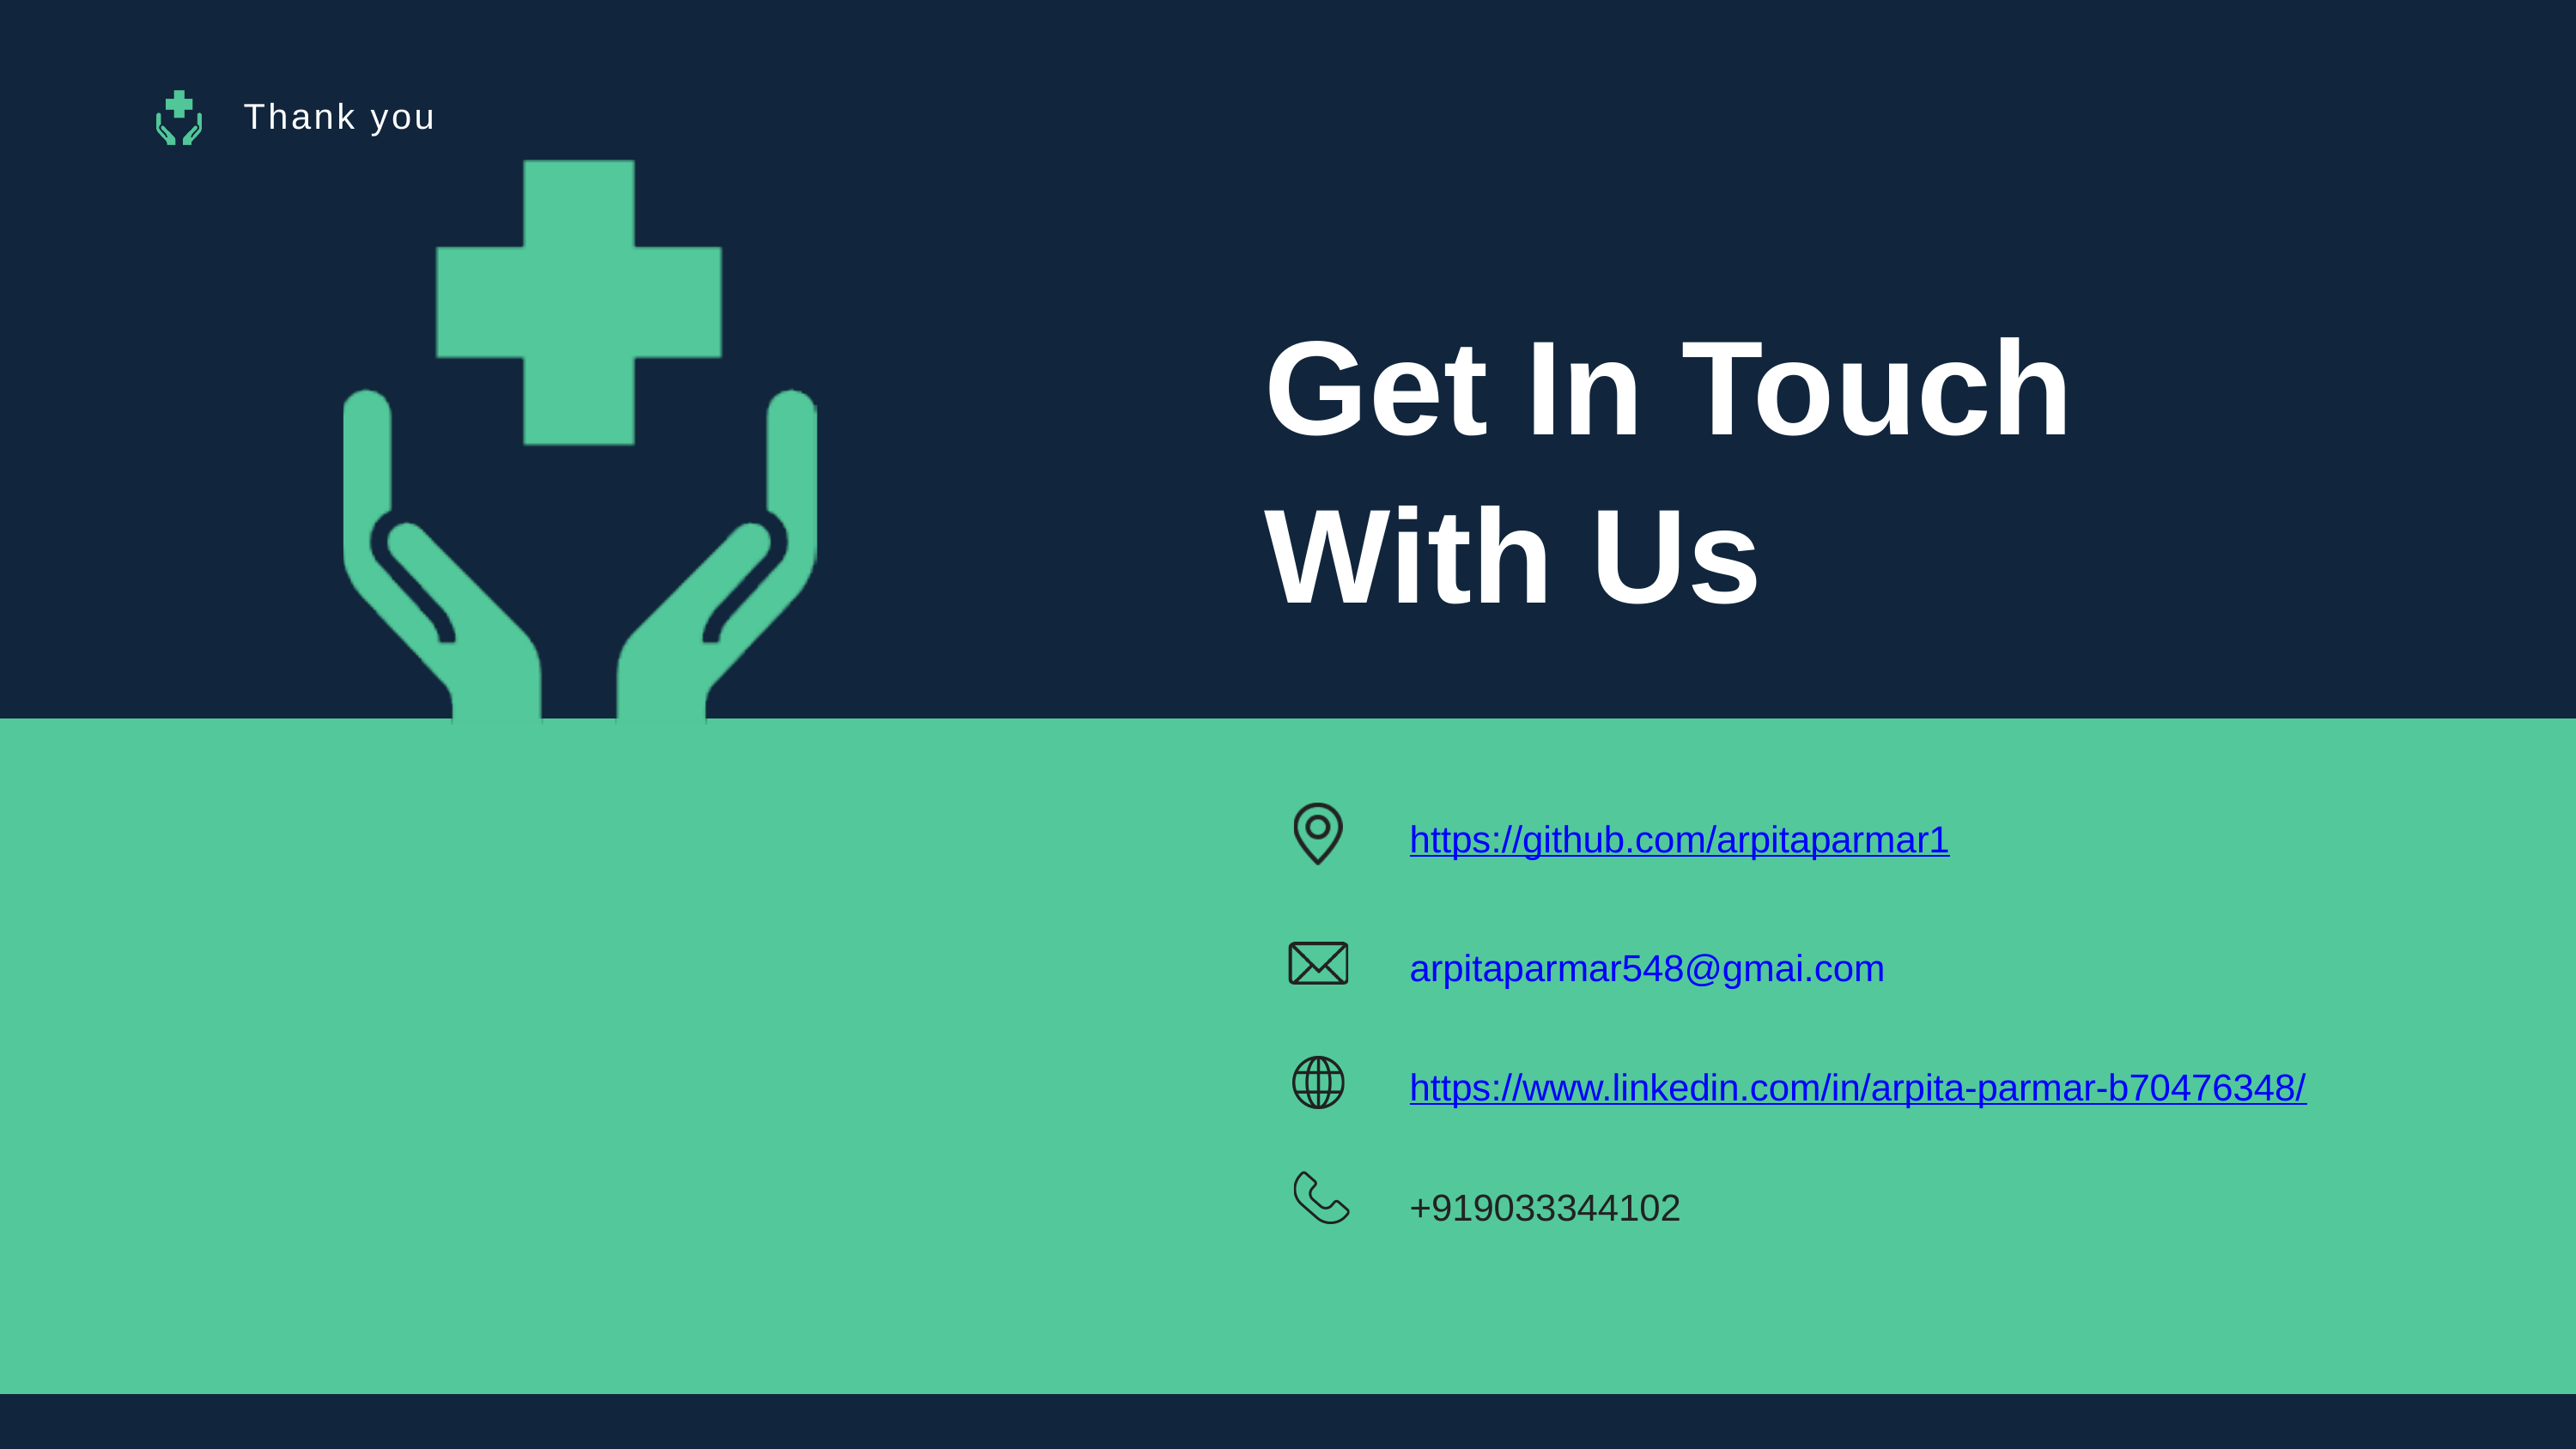

Thank you

Get In Touch With Us

https://github.com/arpitaparmar1

arpitaparmar548@gmai.com

https://www.linkedin.com/in/arpita-parmar-b70476348/

+919033344102